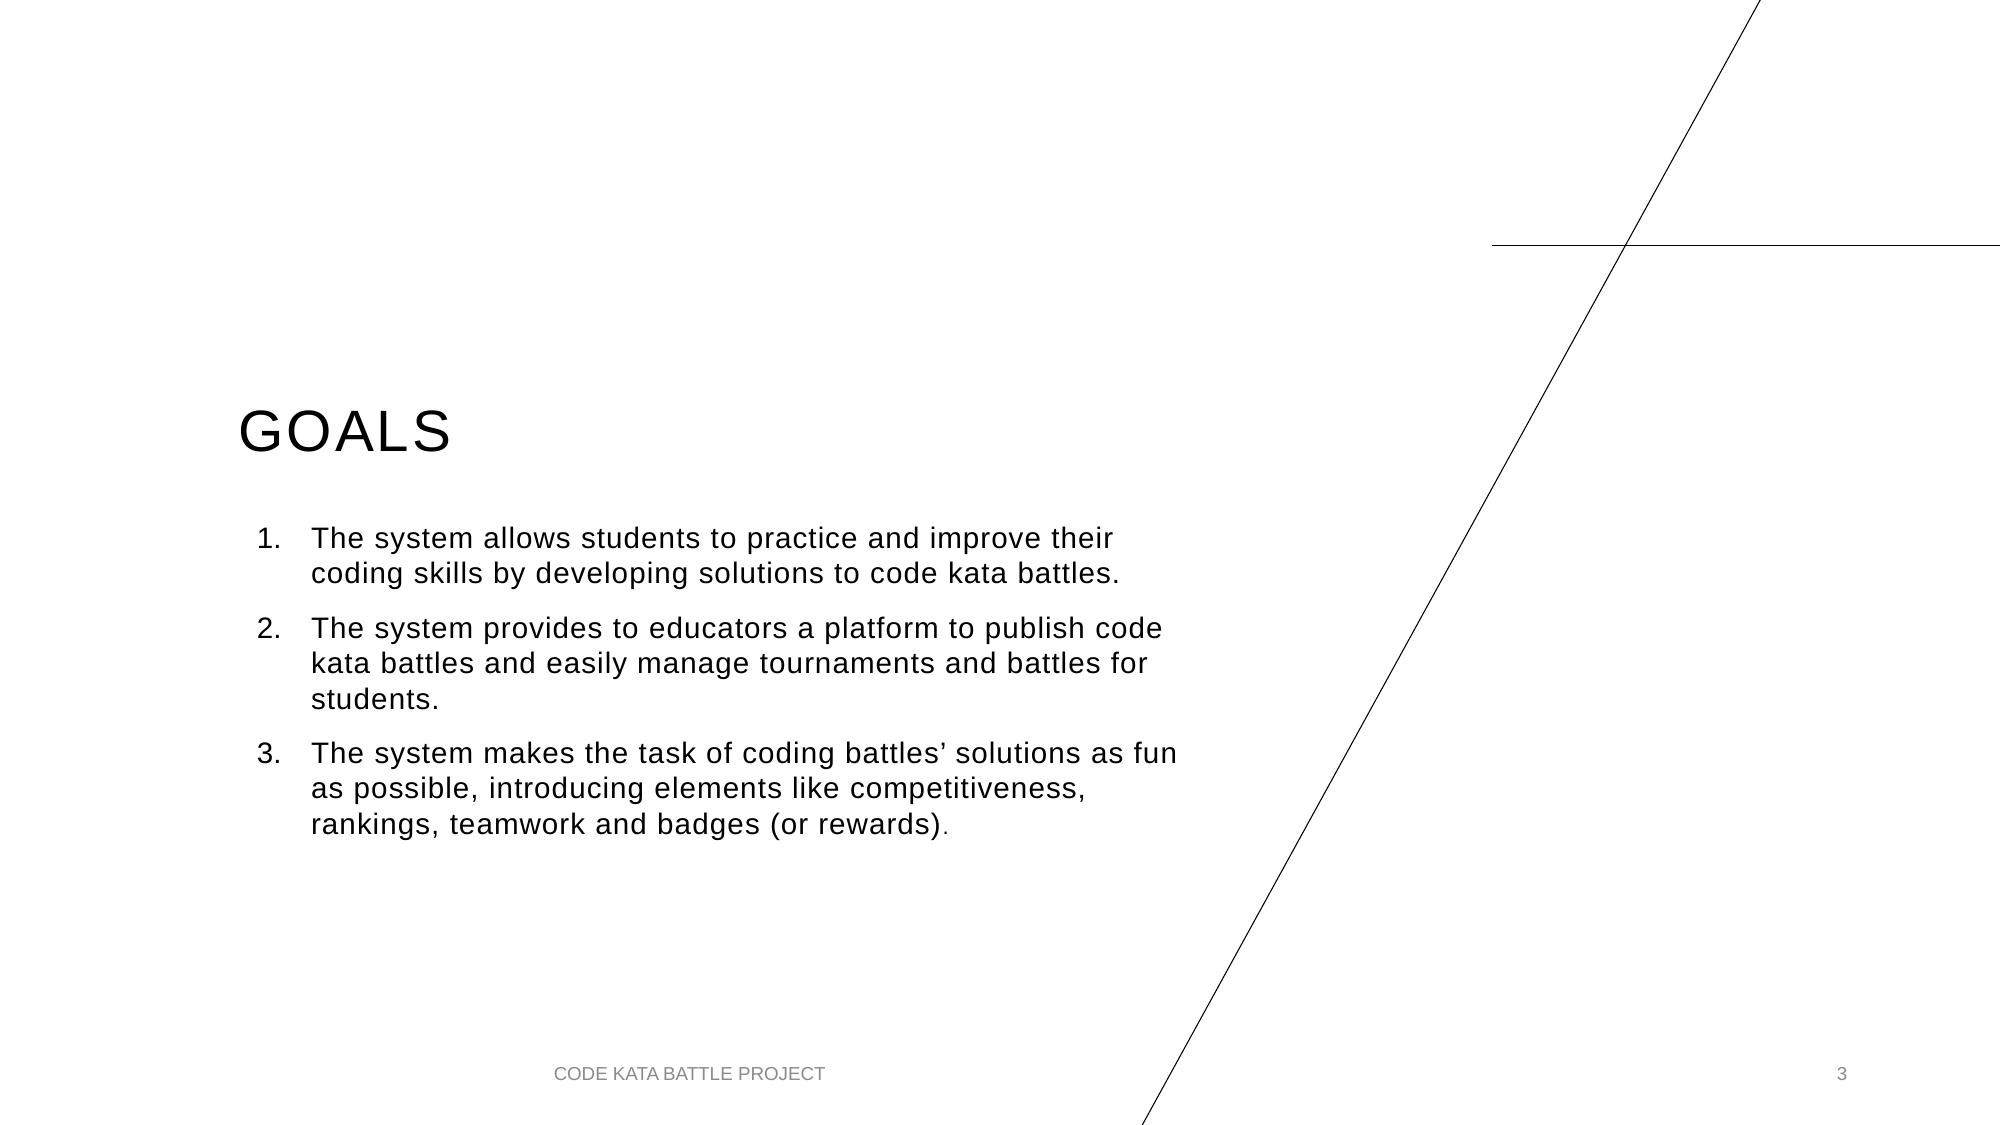

# Goals
The system allows students to practice and improve their coding skills by developing solutions to code kata battles.
The system provides to educators a platform to publish code kata battles and easily manage tournaments and battles for students.
The system makes the task of coding battles’ solutions as fun as possible, introducing elements like competitiveness, rankings, teamwork and badges (or rewards).
CODE KATA BATTLE PROJECT
3